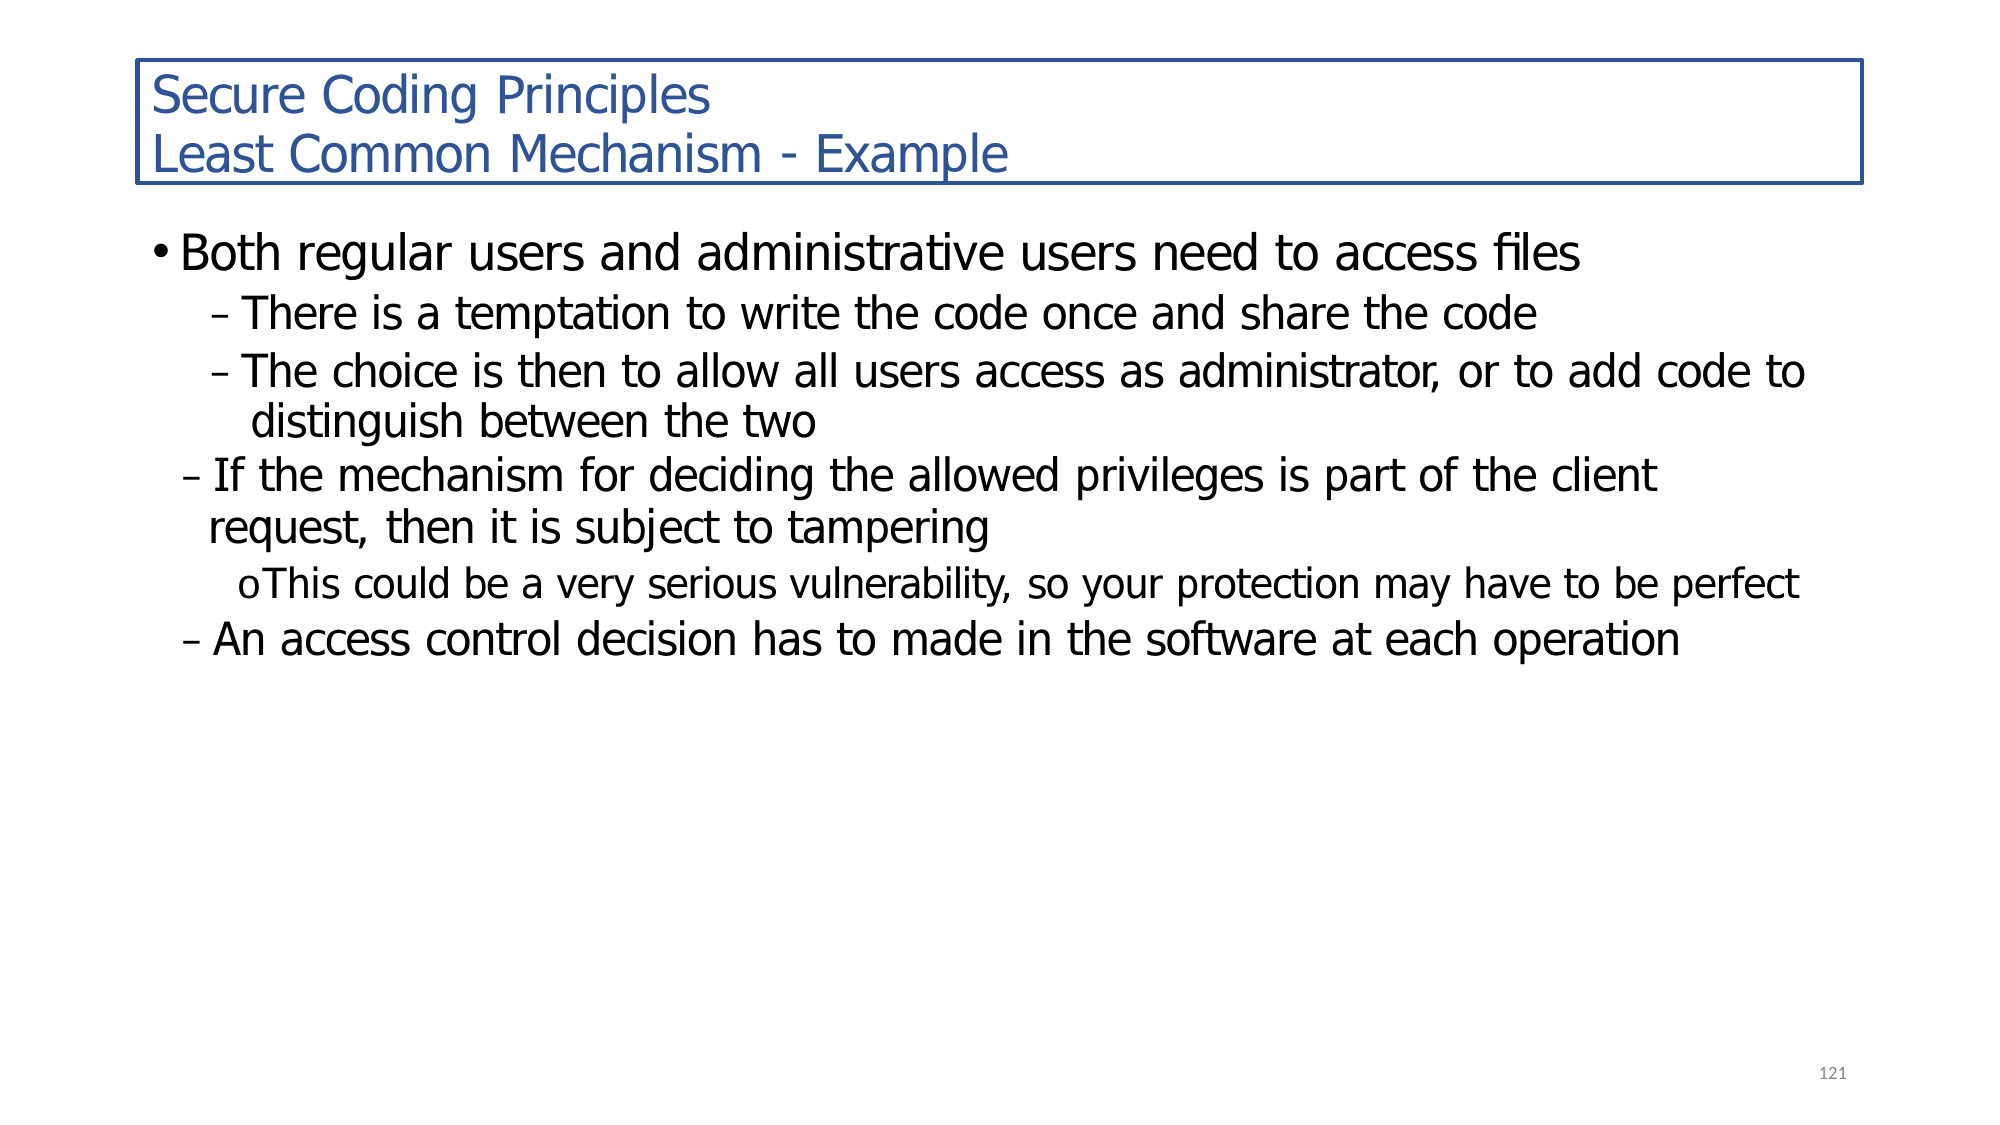

Secure Coding Principles
Least Common Mechanism - Example
Both regular users and administrative users need to access files
– There is a temptation to write the code once and share the code
– The choice is then to allow all users access as administrator, or to add code to  distinguish between the two
– If the mechanism for deciding the allowed privileges is part of the client
request, then it is subject to tampering
oThis could be a very serious vulnerability, so your protection may have to be perfect
– An access control decision has to made in the software at each operation
121